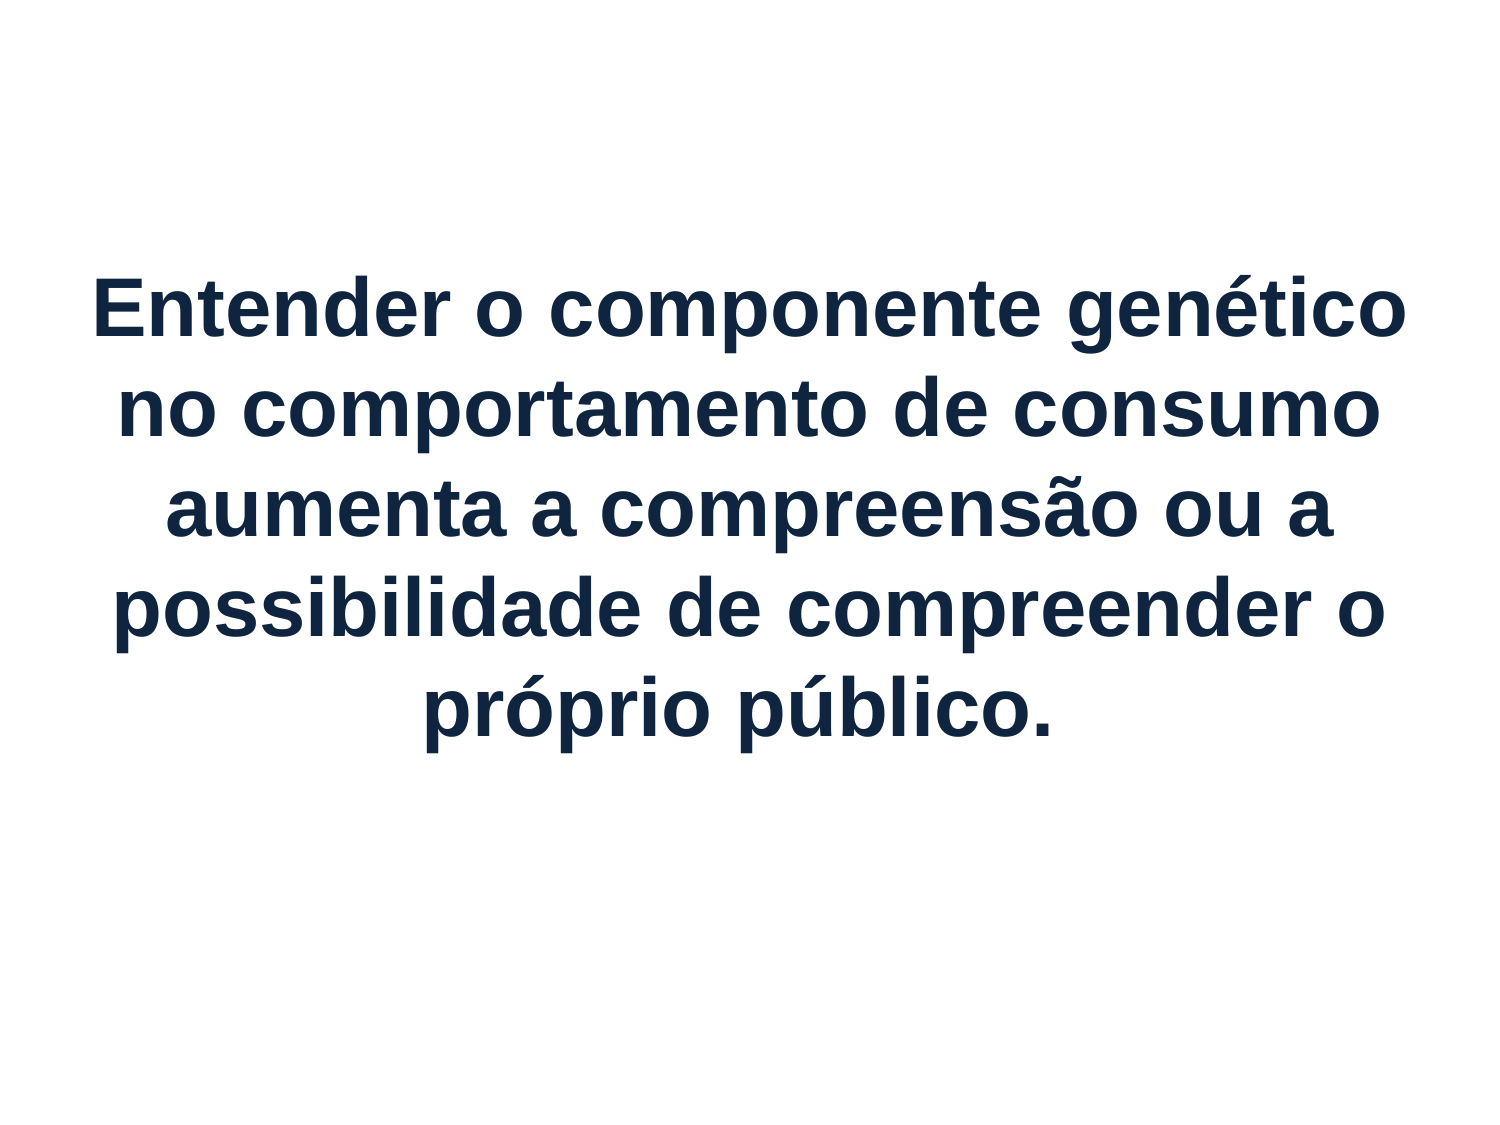

# Entender o componente genético no comportamento de consumo aumenta a compreensão ou a possibilidade de compreender o próprio público.